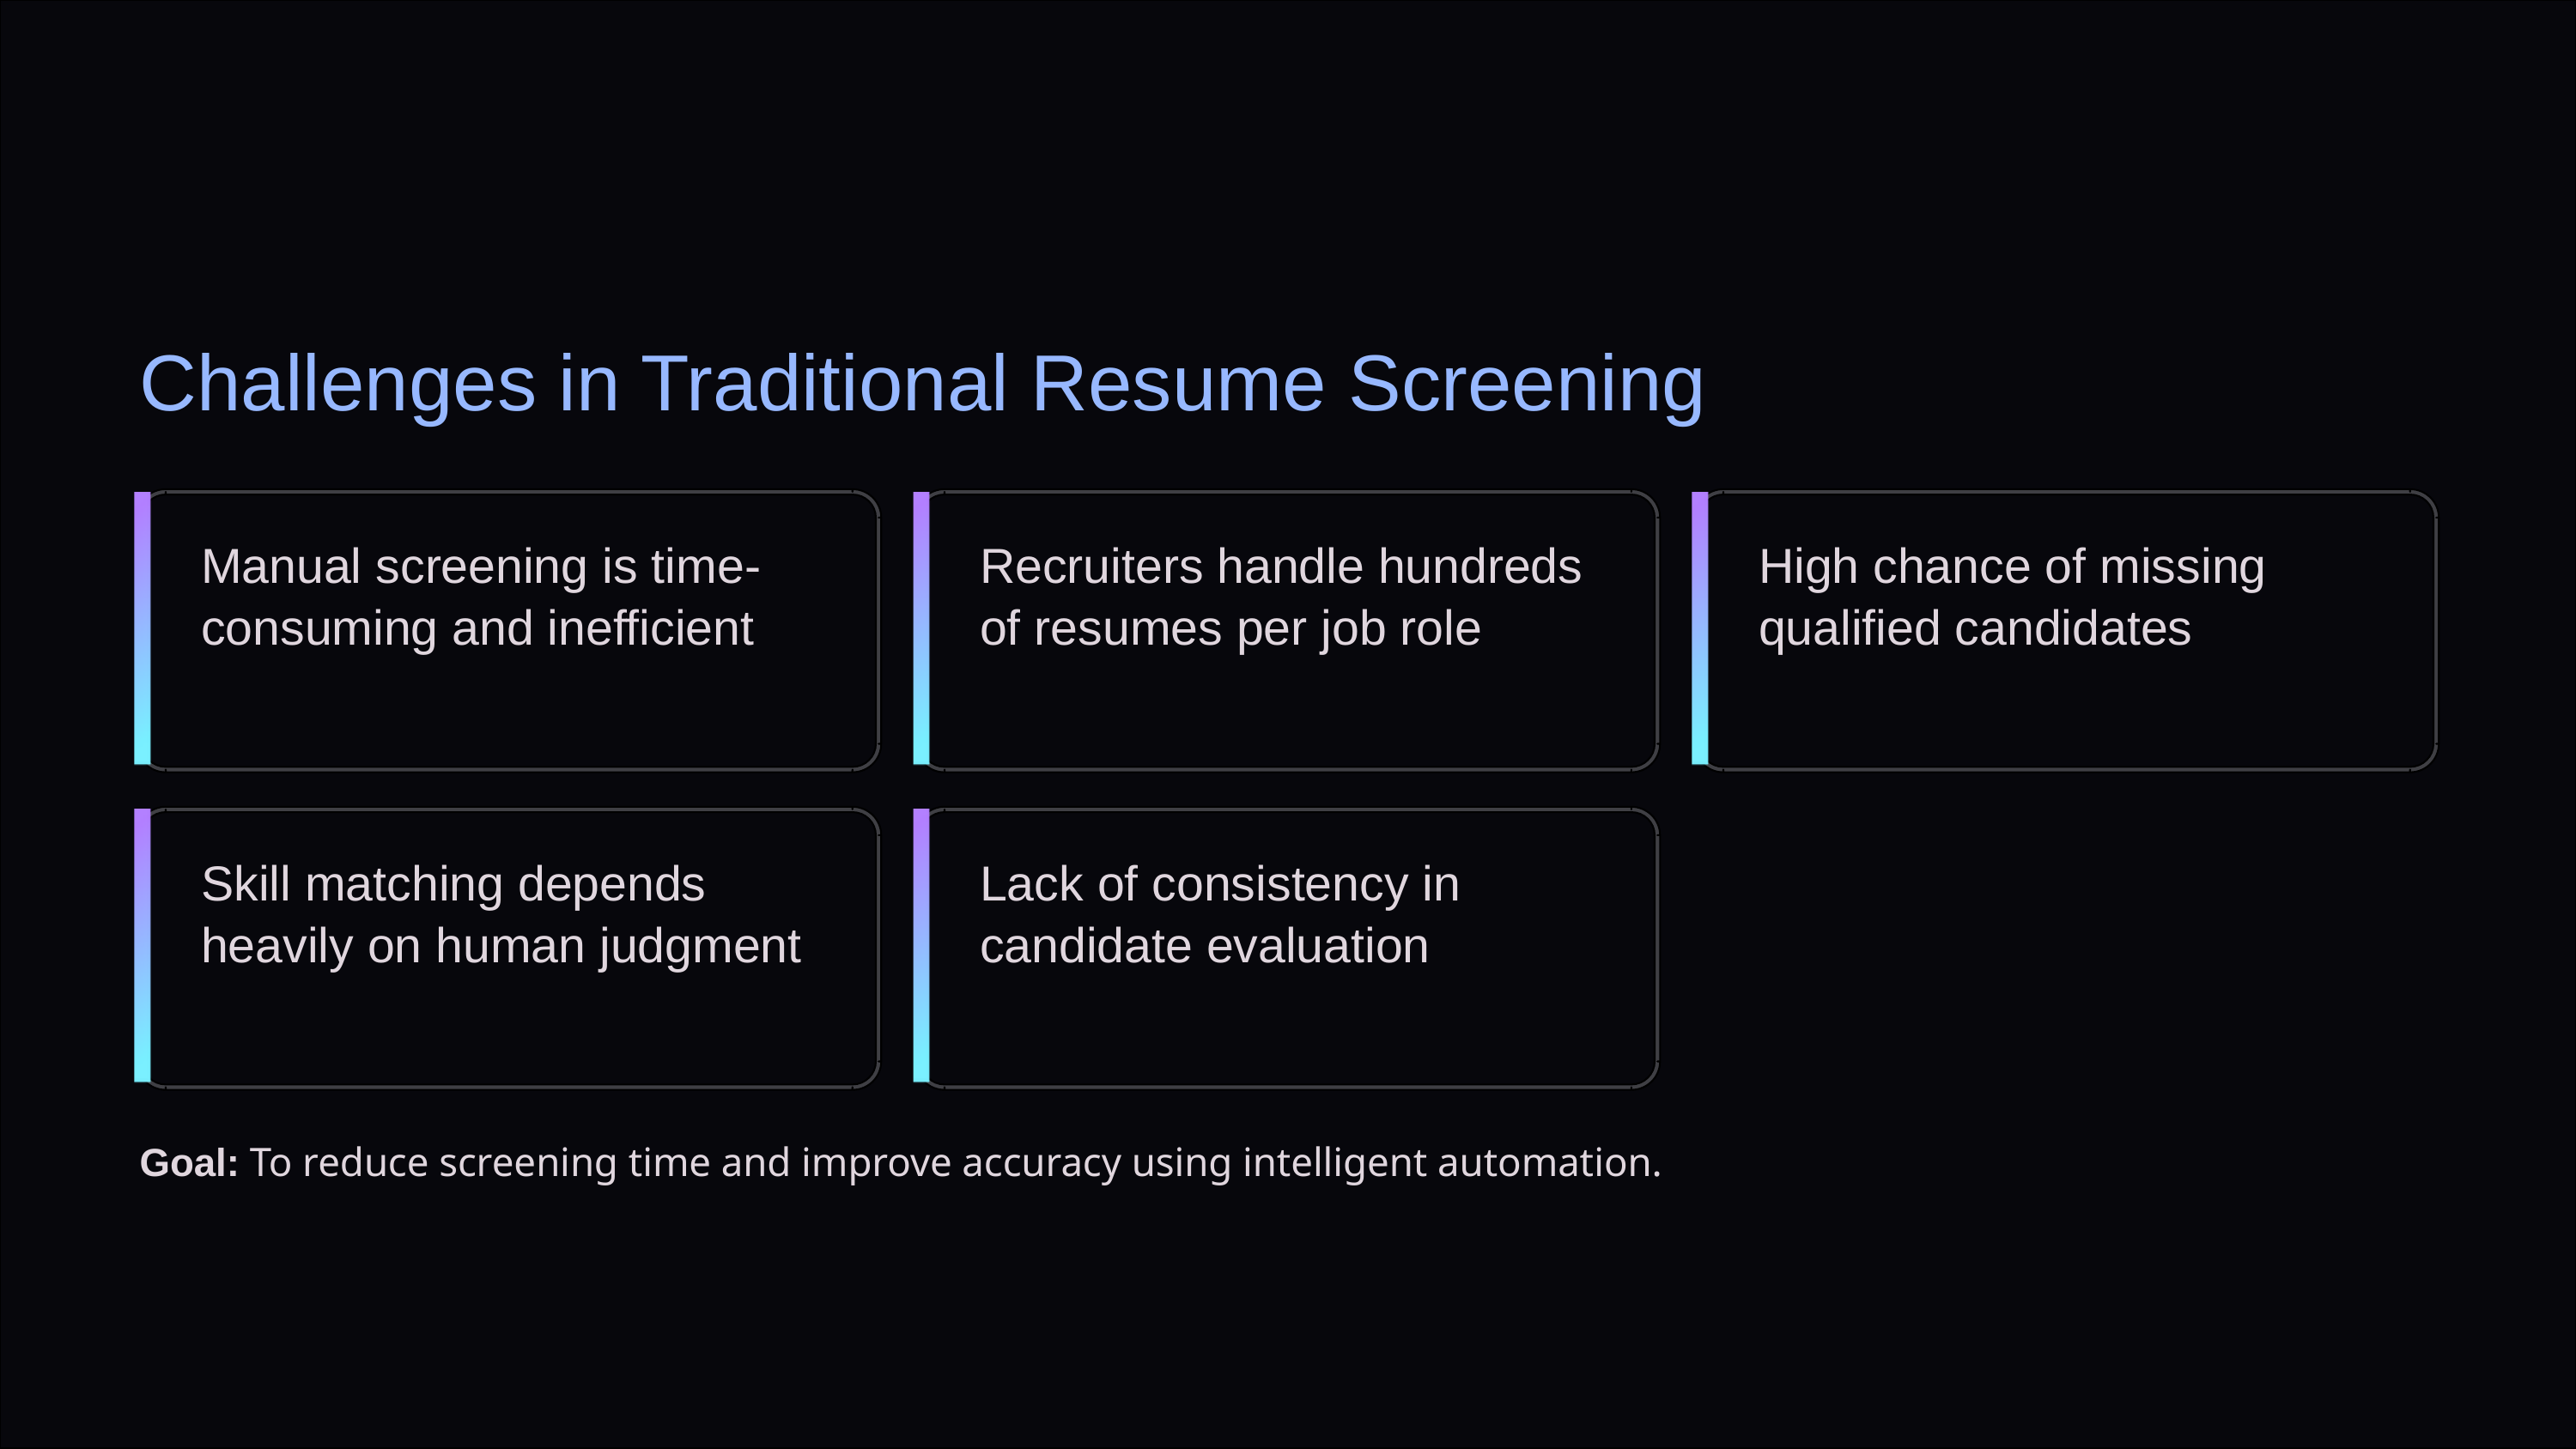

Challenges in Traditional Resume Screening

Manual screening is time-consuming and inefficient
Recruiters handle hundreds of resumes per job role
High chance of missing qualified candidates

Skill matching depends heavily on human judgment
Lack of consistency in candidate evaluation
Goal: To reduce screening time and improve accuracy using intelligent automation.